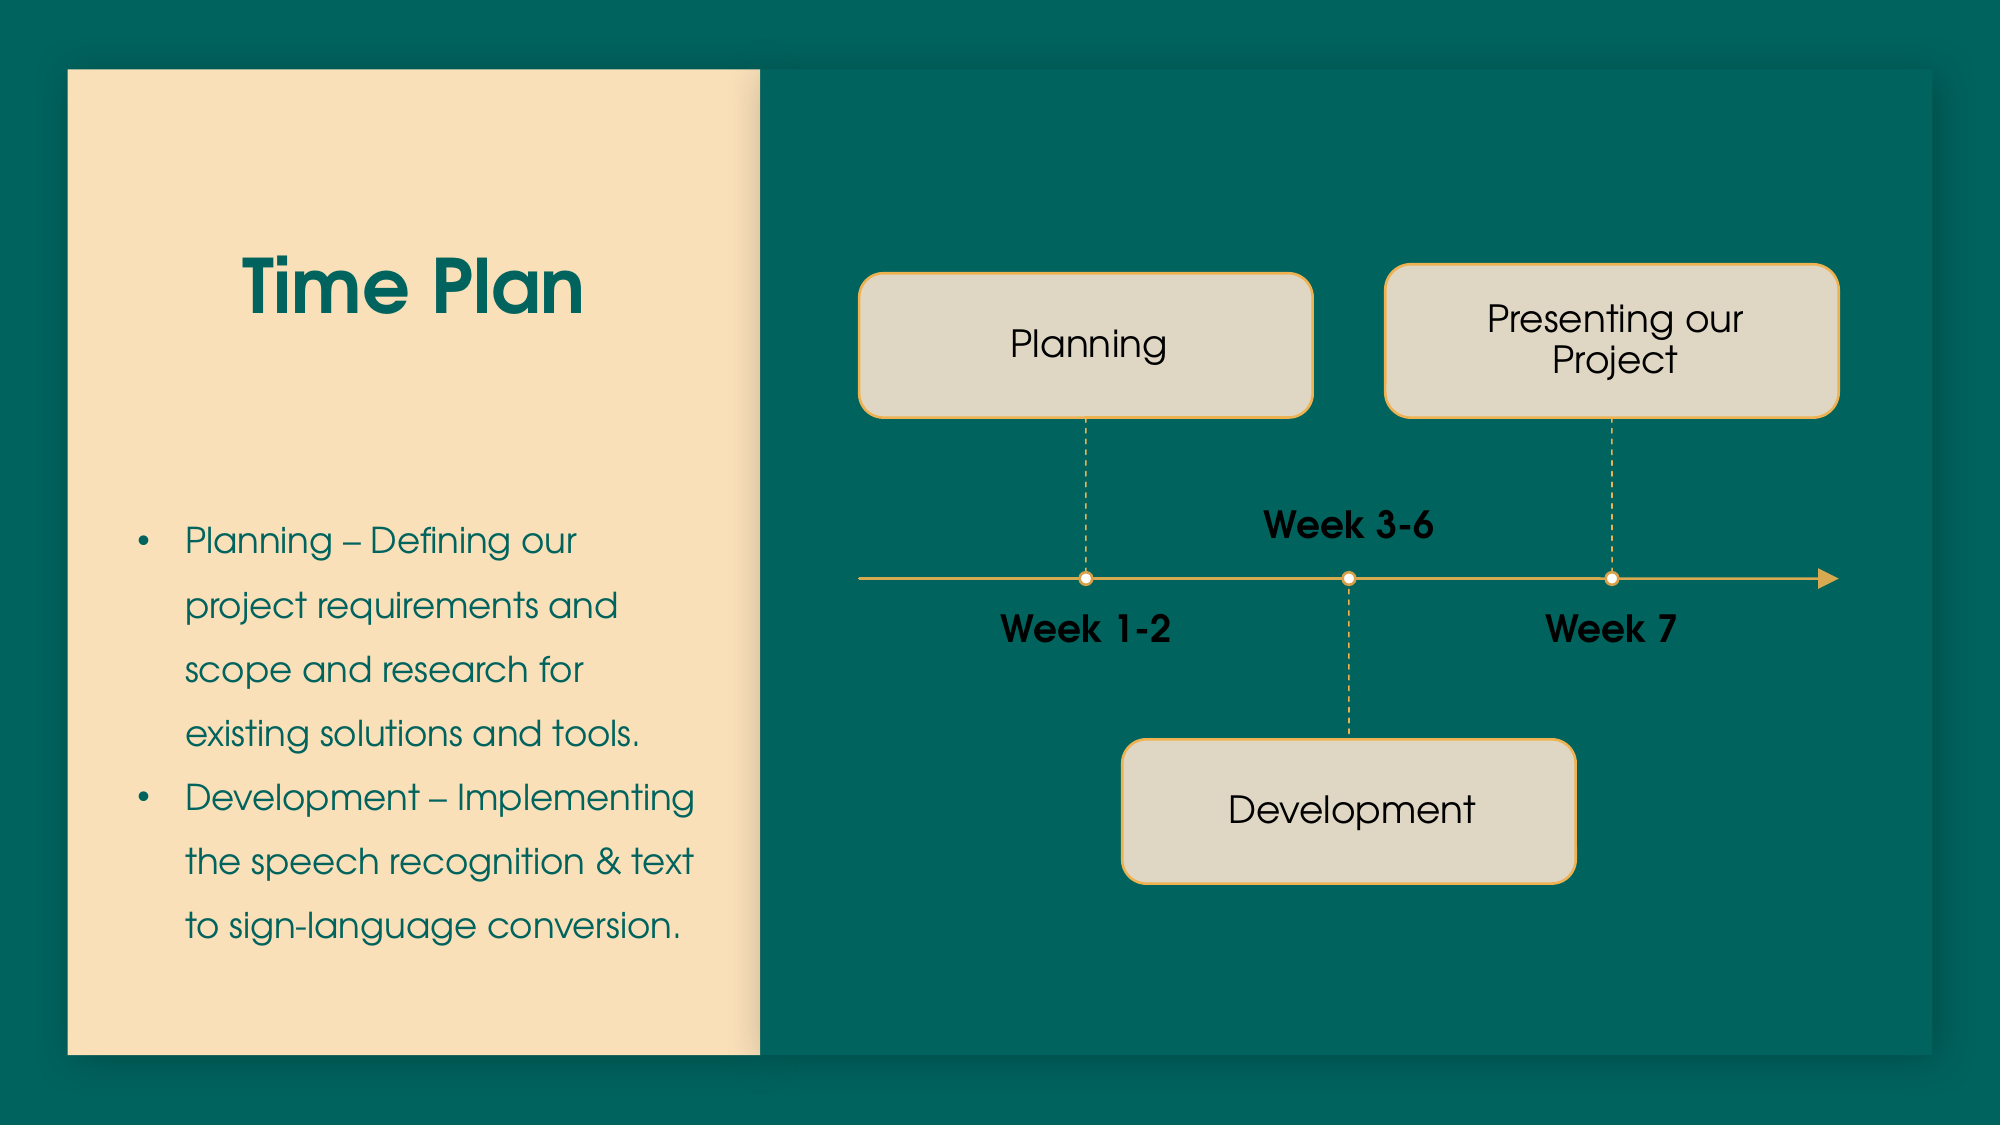

# Time Plan
Week 1-2
Planning
Week 3-6
Development
Week 7
Presenting our Project
Planning – Defining our project requirements and scope and research for  existing solutions and tools.
Development – Implementing the speech recognition & text to sign-language conversion.